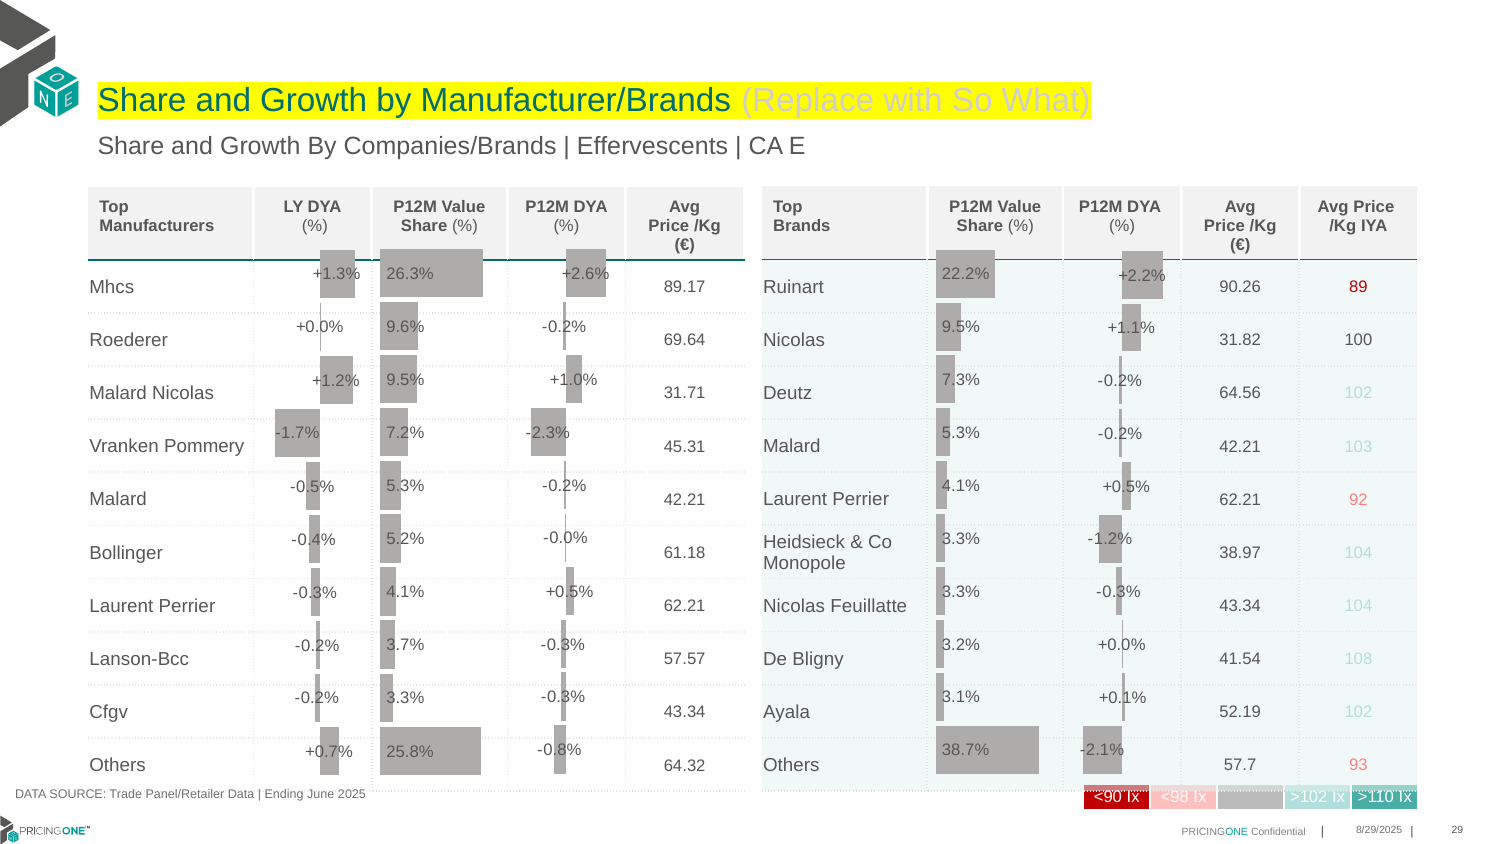

# Share and Growth by Manufacturer/Brands (Replace with So What)

Share and Growth By Companies/Brands | Effervescents | CA E
| Top Brands | P12M Value Share (%) | P12M DYA (%) | Avg Price /Kg (€) | Avg Price /Kg IYA |
| --- | --- | --- | --- | --- |
| Ruinart |  |  | 90.26 | 89 |
| Nicolas |  |  | 31.82 | 100 |
| Deutz |  |  | 64.56 | 102 |
| Malard |  |  | 42.21 | 103 |
| Laurent Perrier |  |  | 62.21 | 92 |
| Heidsieck & Co Monopole |  |  | 38.97 | 104 |
| Nicolas Feuillatte |  |  | 43.34 | 104 |
| De Bligny |  |  | 41.54 | 108 |
| Ayala |  |  | 52.19 | 102 |
| Others |  |  | 57.7 | 93 |
| Top Manufacturers | LY DYA (%) | P12M Value Share (%) | P12M DYA (%) | Avg Price /Kg (€) |
| --- | --- | --- | --- | --- |
| Mhcs |  |  |  | 89.17 |
| Roederer |  |  |  | 69.64 |
| Malard Nicolas |  |  |  | 31.71 |
| Vranken Pommery |  |  |  | 45.31 |
| Malard |  |  |  | 42.21 |
| Bollinger |  |  |  | 61.18 |
| Laurent Perrier |  |  |  | 62.21 |
| Lanson-Bcc |  |  |  | 57.57 |
| Cfgv |  |  |  | 43.34 |
| Others |  |  |  | 64.32 |

### Chart

| Category | Share DYA P12M |
|---|---|
| None | 0.025951349900009024 |

### Chart

| Category | Value Share P12M |
|---|---|
| None | 0.26331471297940523 |

### Chart

| Category | Share DYA LY |
|---|---|
| None | 0.012961652877009289 |

### Chart

| Category | Value Share |
|---|---|
| None | 0.2222230679978208 |

### Chart

| Category | Share DYA |
|---|---|
| None | 0.022205147151529797 |
DATA SOURCE: Trade Panel/Retailer Data | Ending June 2025
| <90 Ix | <98 Ix |  | >102 Ix | >110 Ix |
| --- | --- | --- | --- | --- |

8/29/2025
29